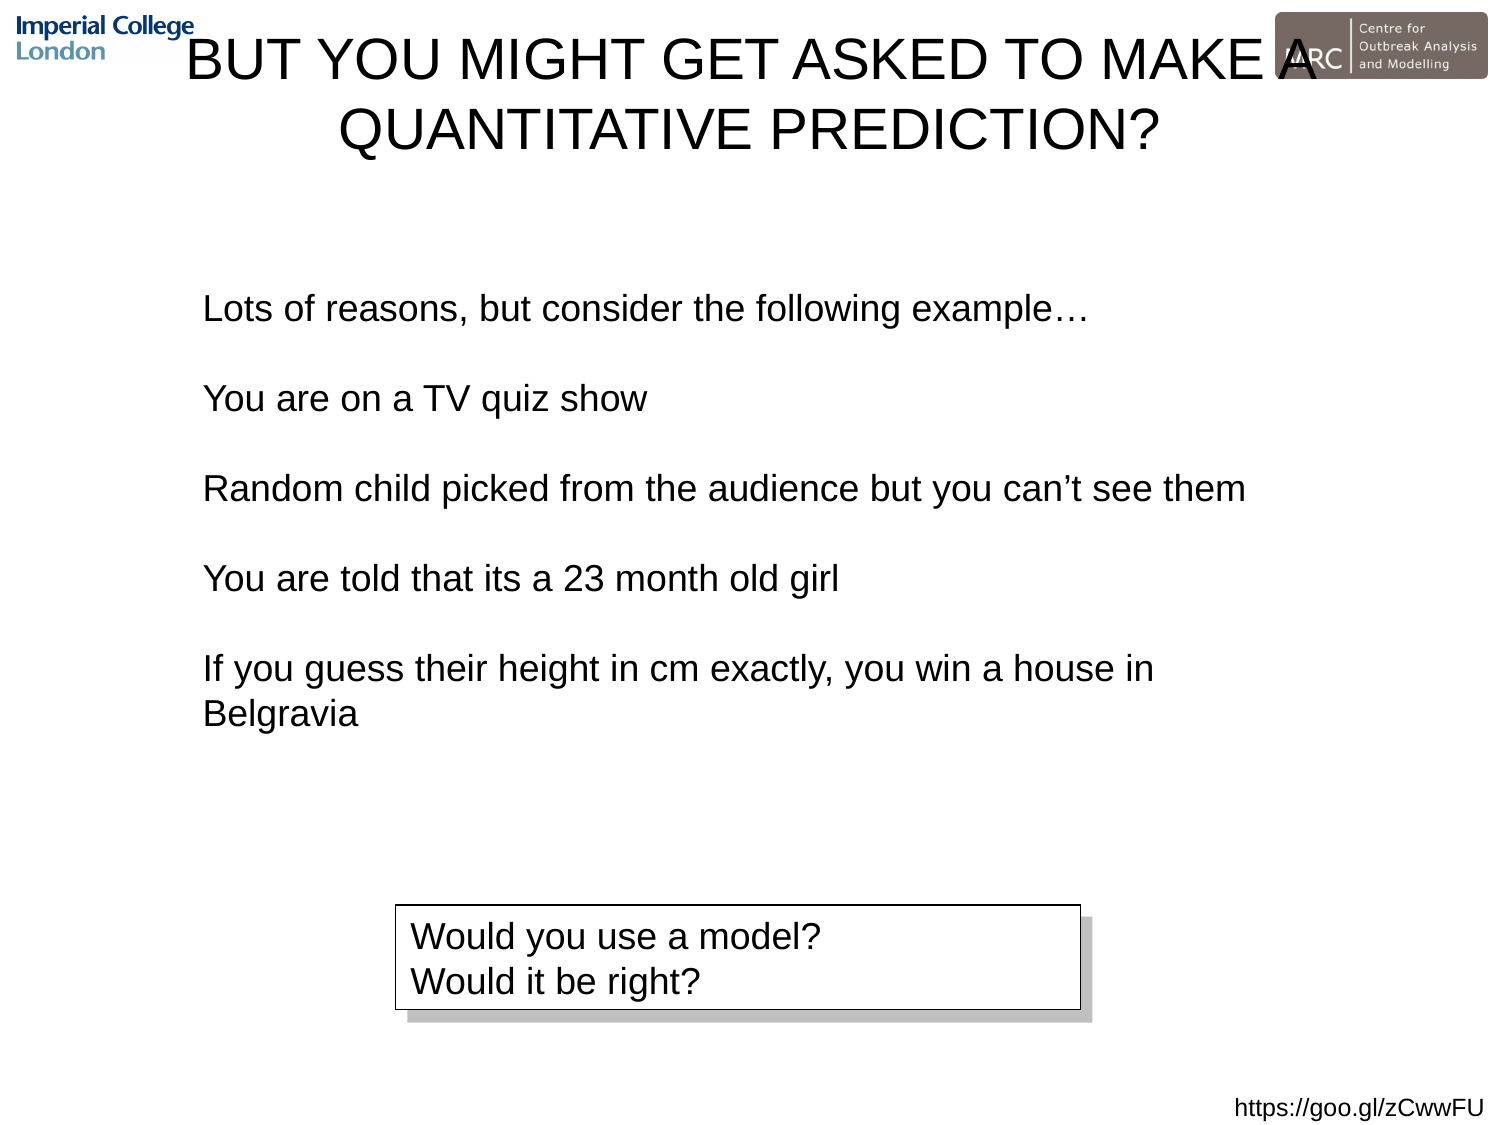

BUT YOU MIGHT GET ASKED TO MAKE A QUANTITATIVE PREDICTION?
Lots of reasons, but consider the following example…

You are on a TV quiz show

Random child picked from the audience but you can’t see them

You are told that its a 23 month old girl

If you guess their height in cm exactly, you win a house in Belgravia

Would you use a model?
Would it be right?